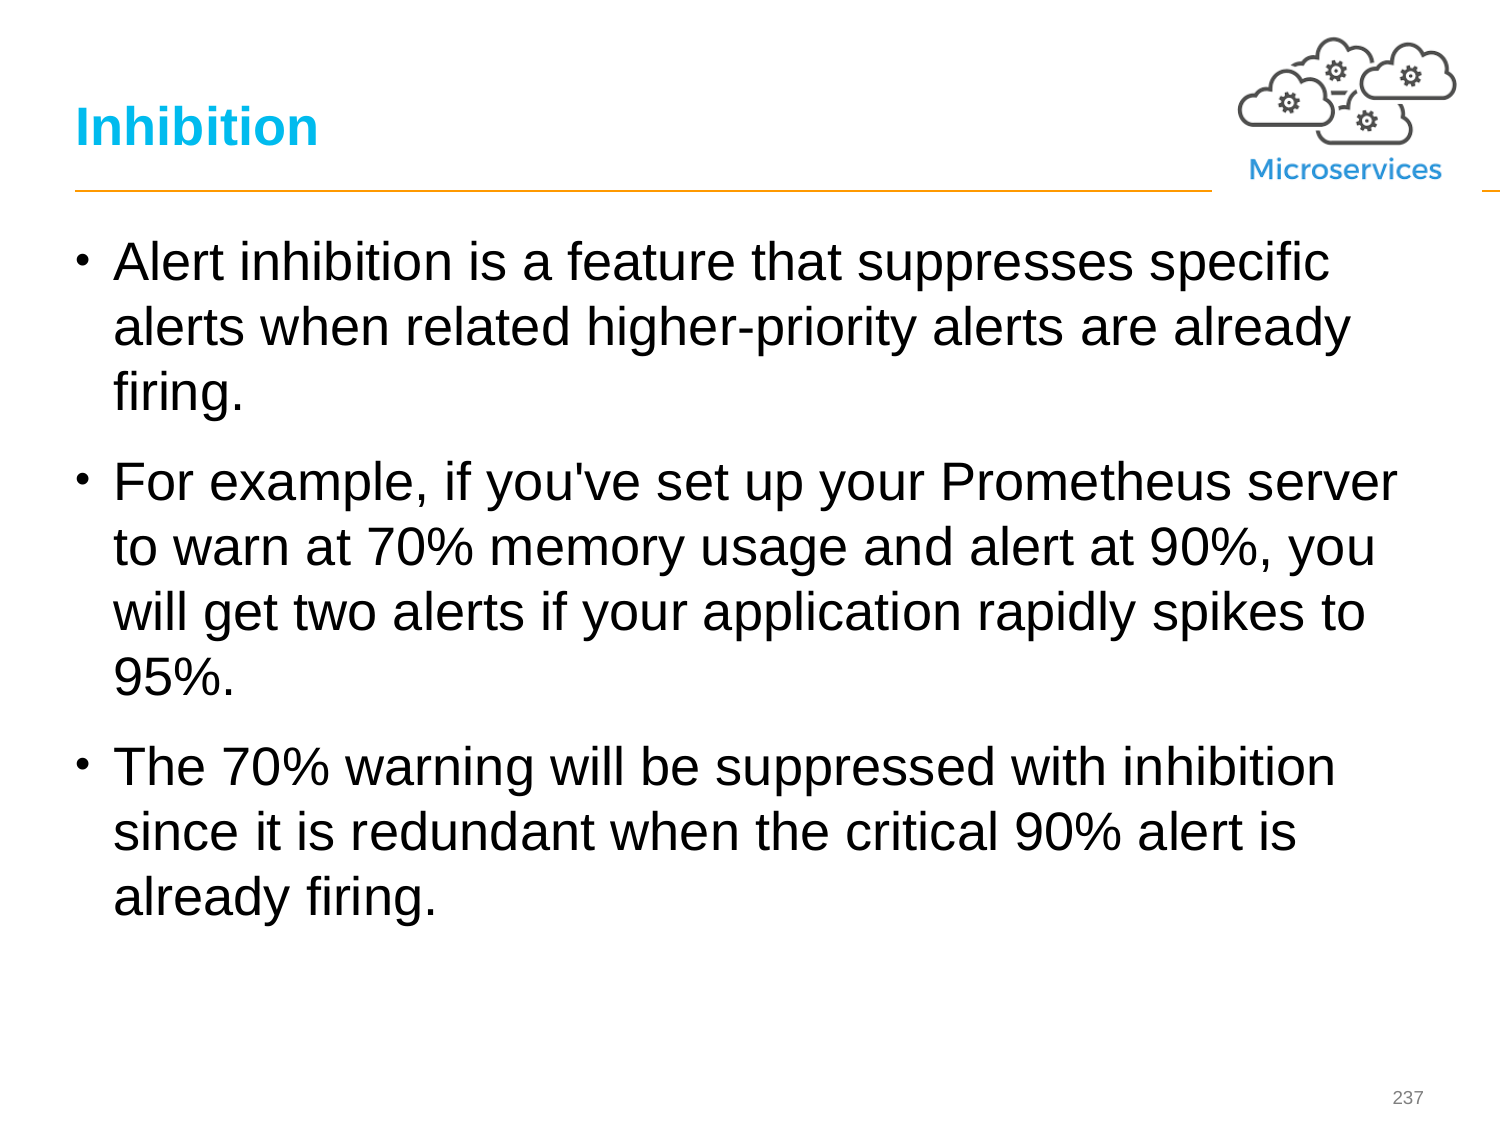

# Inhibition
Alert inhibition is a feature that suppresses specific alerts when related higher-priority alerts are already firing.
For example, if you've set up your Prometheus server to warn at 70% memory usage and alert at 90%, you will get two alerts if your application rapidly spikes to 95%.
The 70% warning will be suppressed with inhibition since it is redundant when the critical 90% alert is already firing.